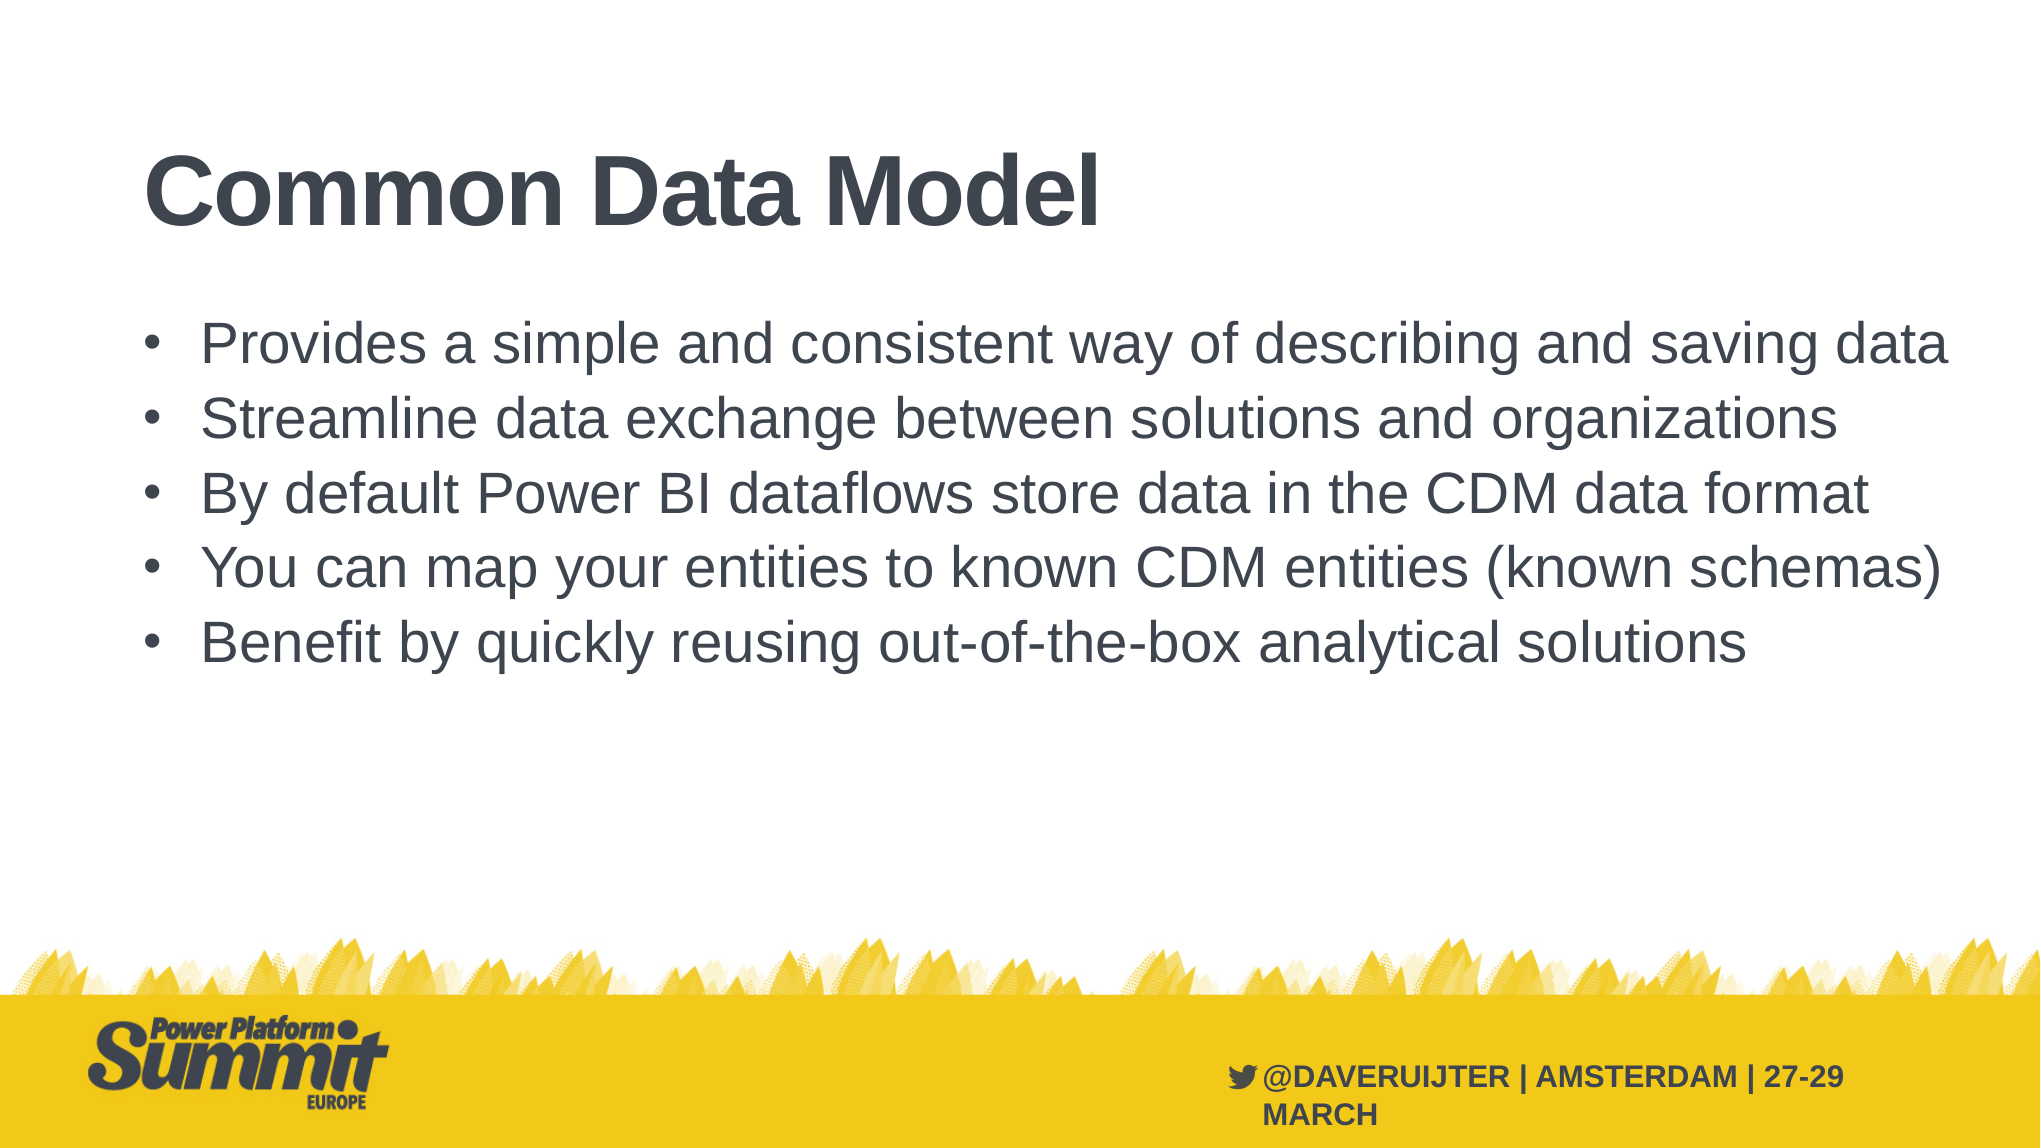

# Common Data Model
Provides a simple and consistent way of describing and saving data
Streamline data exchange between solutions and organizations
By default Power BI dataflows store data in the CDM data format
You can map your entities to known CDM entities (known schemas)
Benefit by quickly reusing out-of-the-box analytical solutions